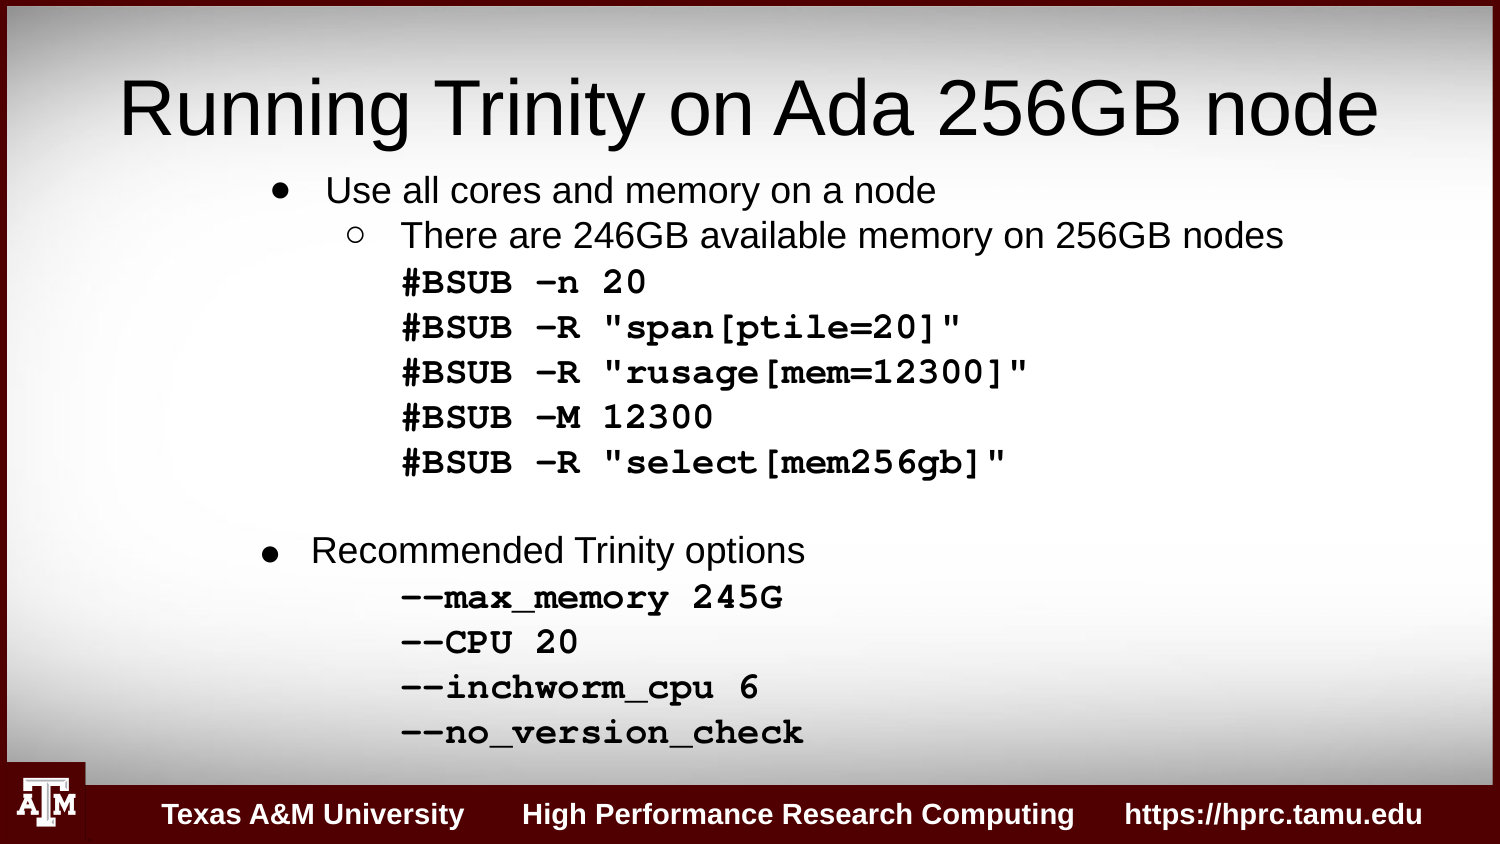

Running Trinity on Ada 256GB node
Use all cores and memory on a node
There are 246GB available memory on 256GB nodes
#BSUB -n 20
#BSUB -R "span[ptile=20]"
#BSUB -R "rusage[mem=12300]"
#BSUB -M 12300
#BSUB -R "select[mem256gb]"

Recommended Trinity options
--max_memory 245G
--CPU 20
--inchworm_cpu 6
--no_version_check